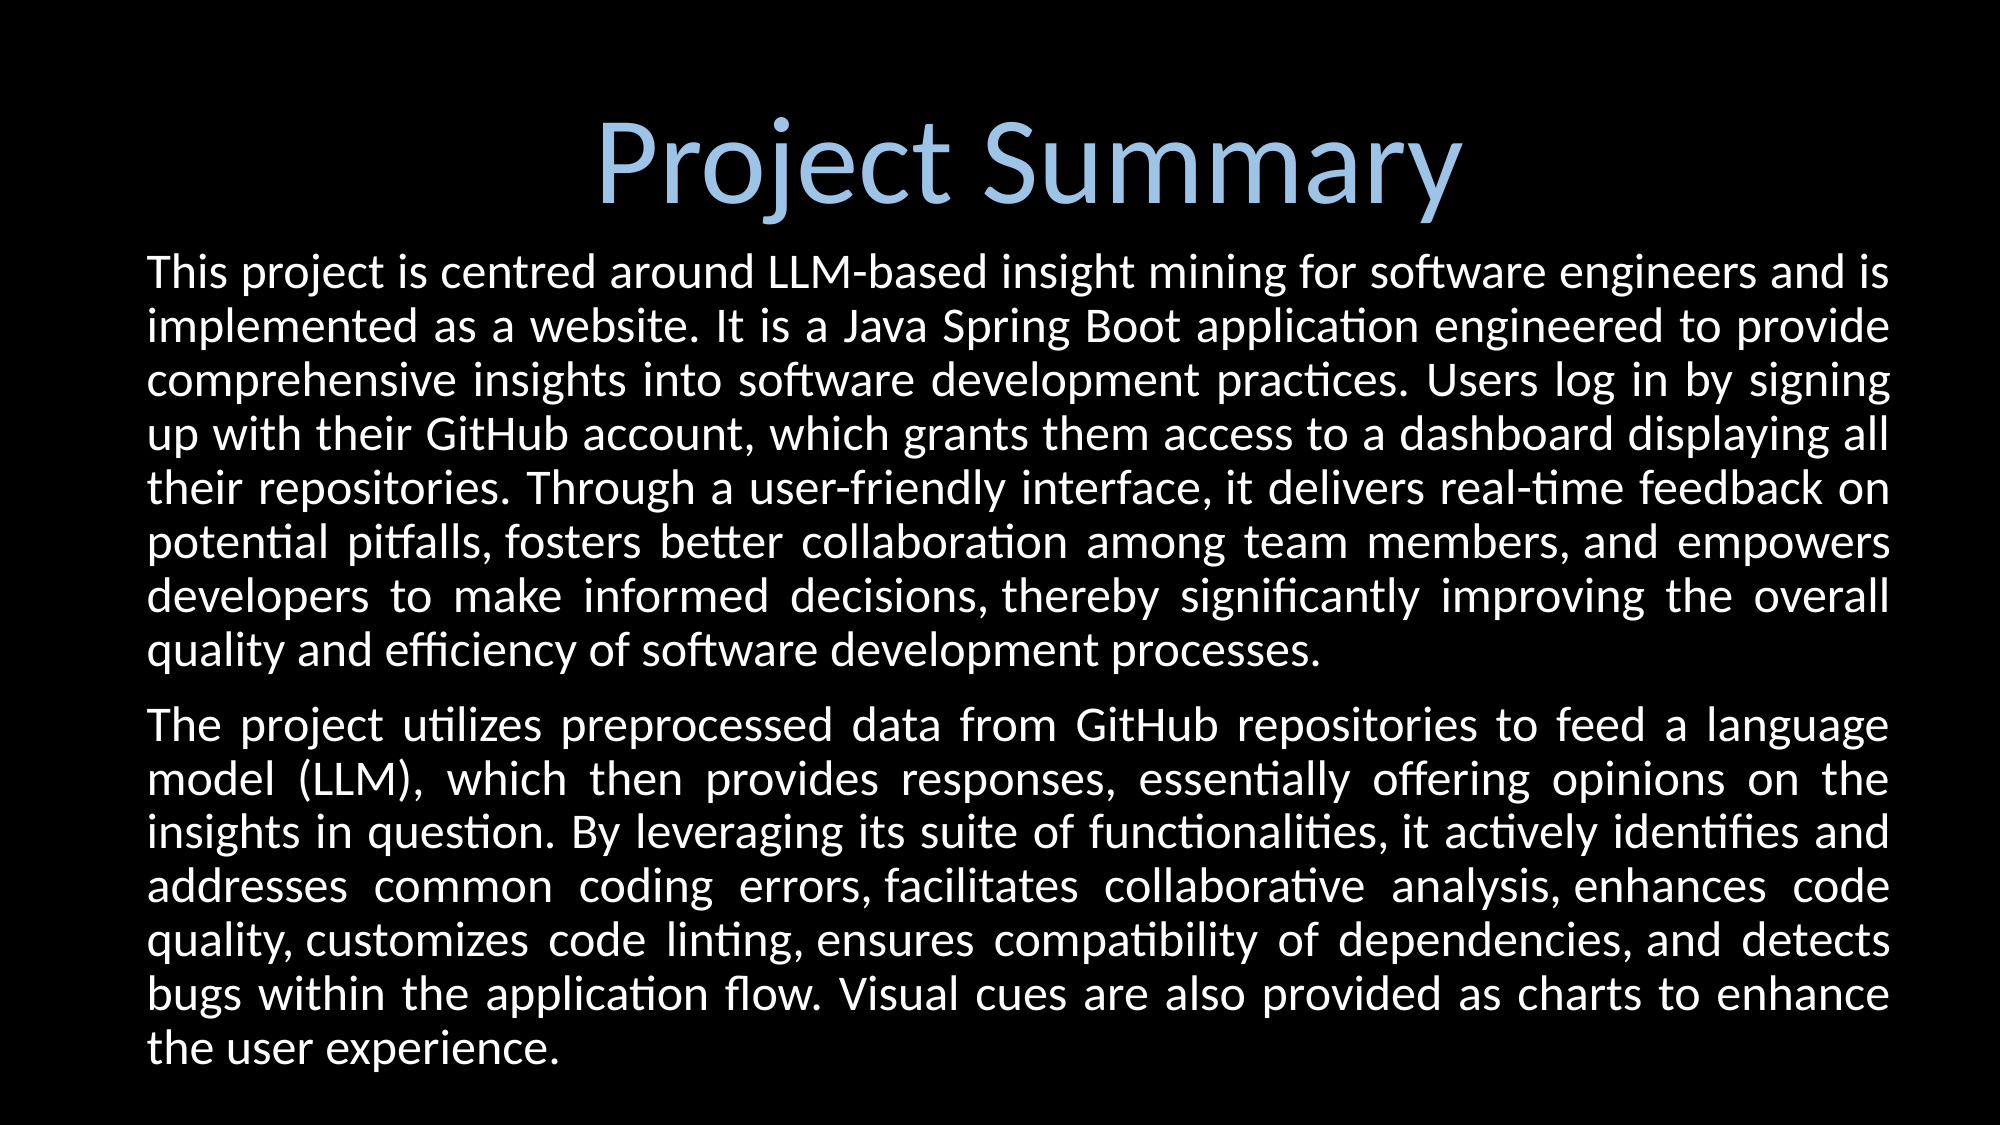

# Project Summary
This project is centred around LLM-based insight mining for software engineers and is implemented as a website. It is a Java Spring Boot application engineered to provide comprehensive insights into software development practices. Users log in by signing up with their GitHub account, which grants them access to a dashboard displaying all their repositories. Through a user-friendly interface, it delivers real-time feedback on potential pitfalls, fosters better collaboration among team members, and empowers developers to make informed decisions, thereby significantly improving the overall quality and efficiency of software development processes.
The project utilizes preprocessed data from GitHub repositories to feed a language model (LLM), which then provides responses, essentially offering opinions on the insights in question. By leveraging its suite of functionalities, it actively identifies and addresses common coding errors, facilitates collaborative analysis, enhances code quality, customizes code linting, ensures compatibility of dependencies, and detects bugs within the application flow. Visual cues are also provided as charts to enhance the user experience.